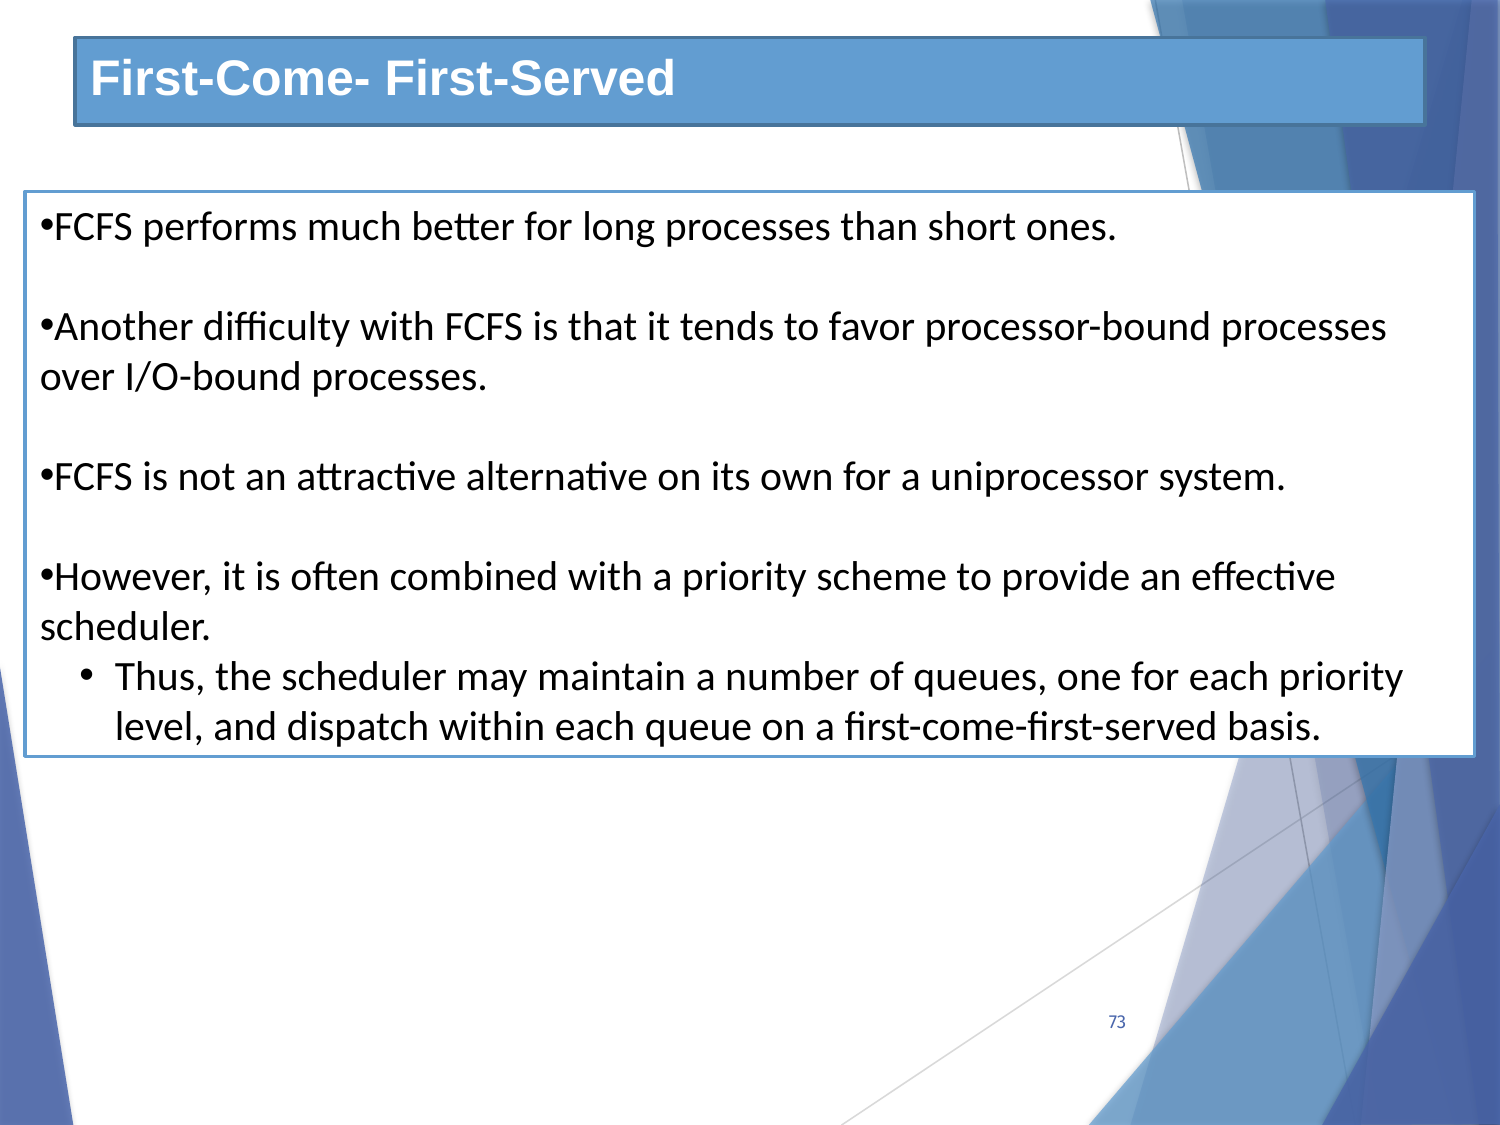

# First-Come- First-Served
FCFS performs much better for long processes than short ones.

Another difficulty with FCFS is that it tends to favor processor-bound processes over I/O-bound processes.

FCFS is not an attractive alternative on its own for a uniprocessor system.

However, it is often combined with a priority scheme to provide an effective scheduler.
Thus, the scheduler may maintain a number of queues, one for each priority level, and dispatch within each queue on a first-come-first-served basis.
73